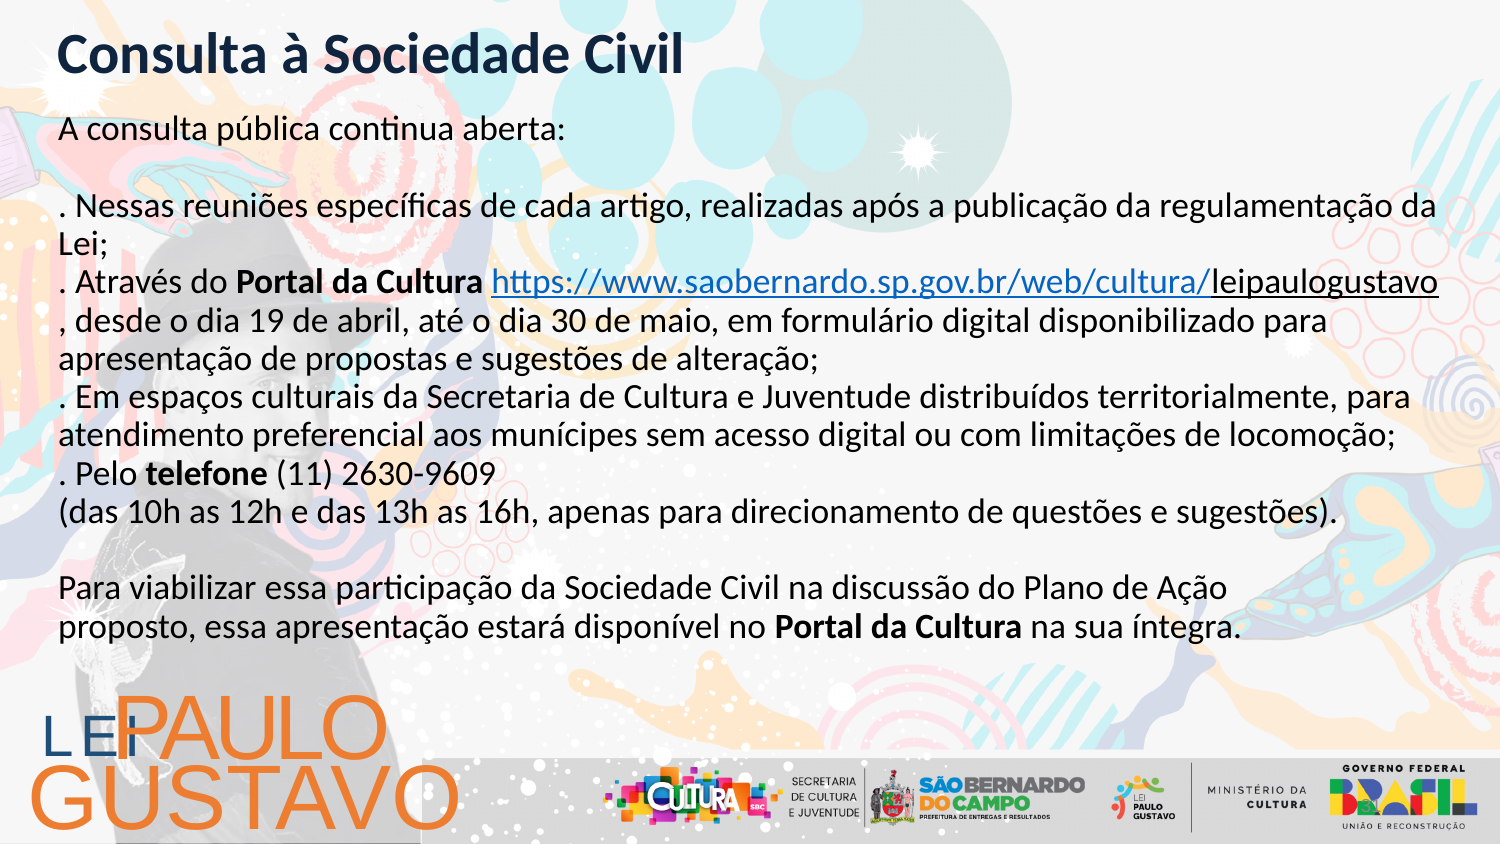

Consulta à Sociedade Civil
A consulta pública continua aberta:
. Nessas reuniões específicas de cada artigo, realizadas após a publicação da regulamentação da Lei;
. Através do Portal da Cultura https://www.saobernardo.sp.gov.br/web/cultura/leipaulogustavo, desde o dia 19 de abril, até o dia 30 de maio, em formulário digital disponibilizado para apresentação de propostas e sugestões de alteração;
. Em espaços culturais da Secretaria de Cultura e Juventude distribuídos territorialmente, para atendimento preferencial aos munícipes sem acesso digital ou com limitações de locomoção;
. Pelo telefone (11) 2630-9609
(das 10h as 12h e das 13h as 16h, apenas para direcionamento de questões e sugestões).
Para viabilizar essa participação da Sociedade Civil na discussão do Plano de Ação
proposto, essa apresentação estará disponível no Portal da Cultura na sua íntegra.
PAULO
LEI
GUSTAVO
31